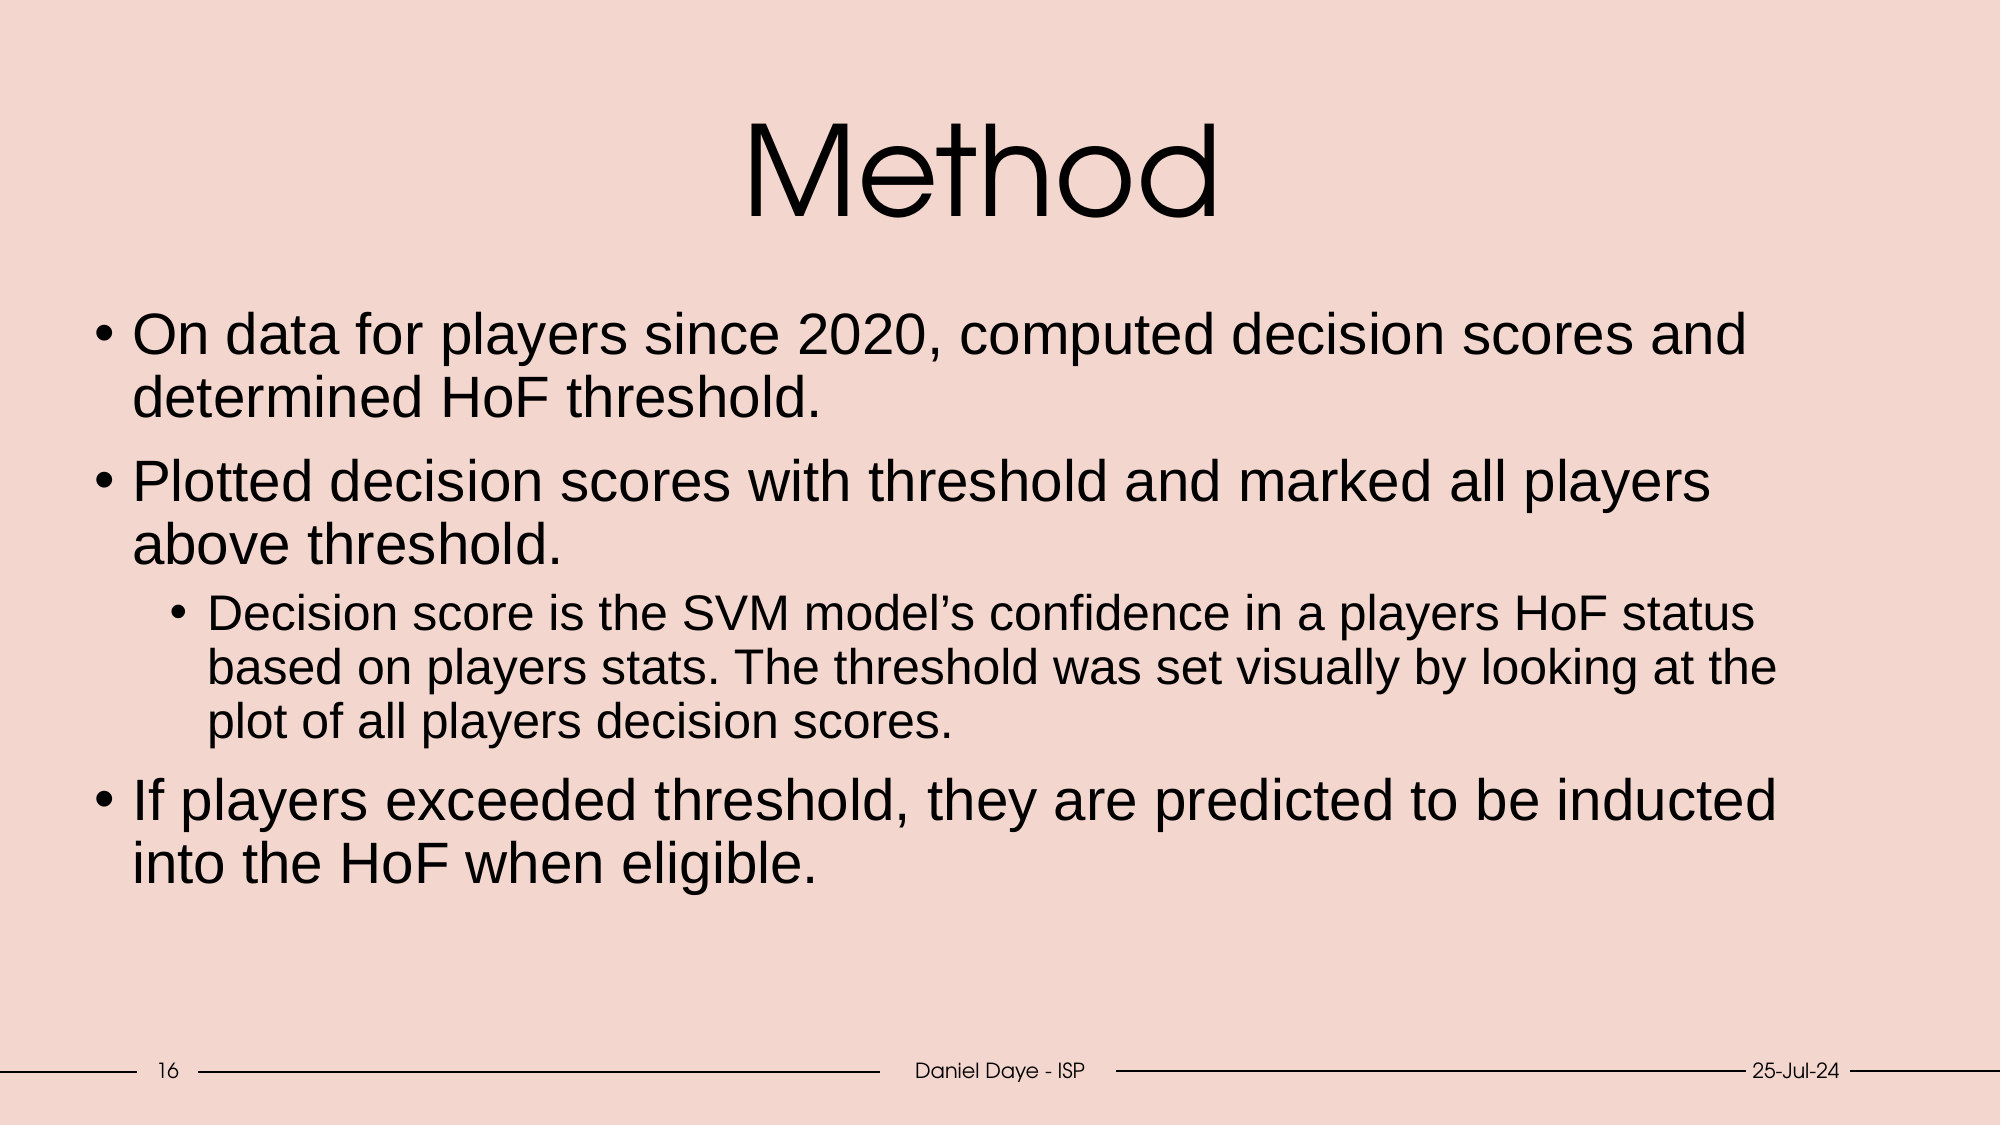

# Method
On data for players since 2020, computed decision scores and determined HoF threshold.
Plotted decision scores with threshold and marked all players above threshold.
Decision score is the SVM model’s confidence in a players HoF status based on players stats. The threshold was set visually by looking at the plot of all players decision scores.
If players exceeded threshold, they are predicted to be inducted into the HoF when eligible.

16
Daniel Daye - ISP
25-Jul-24